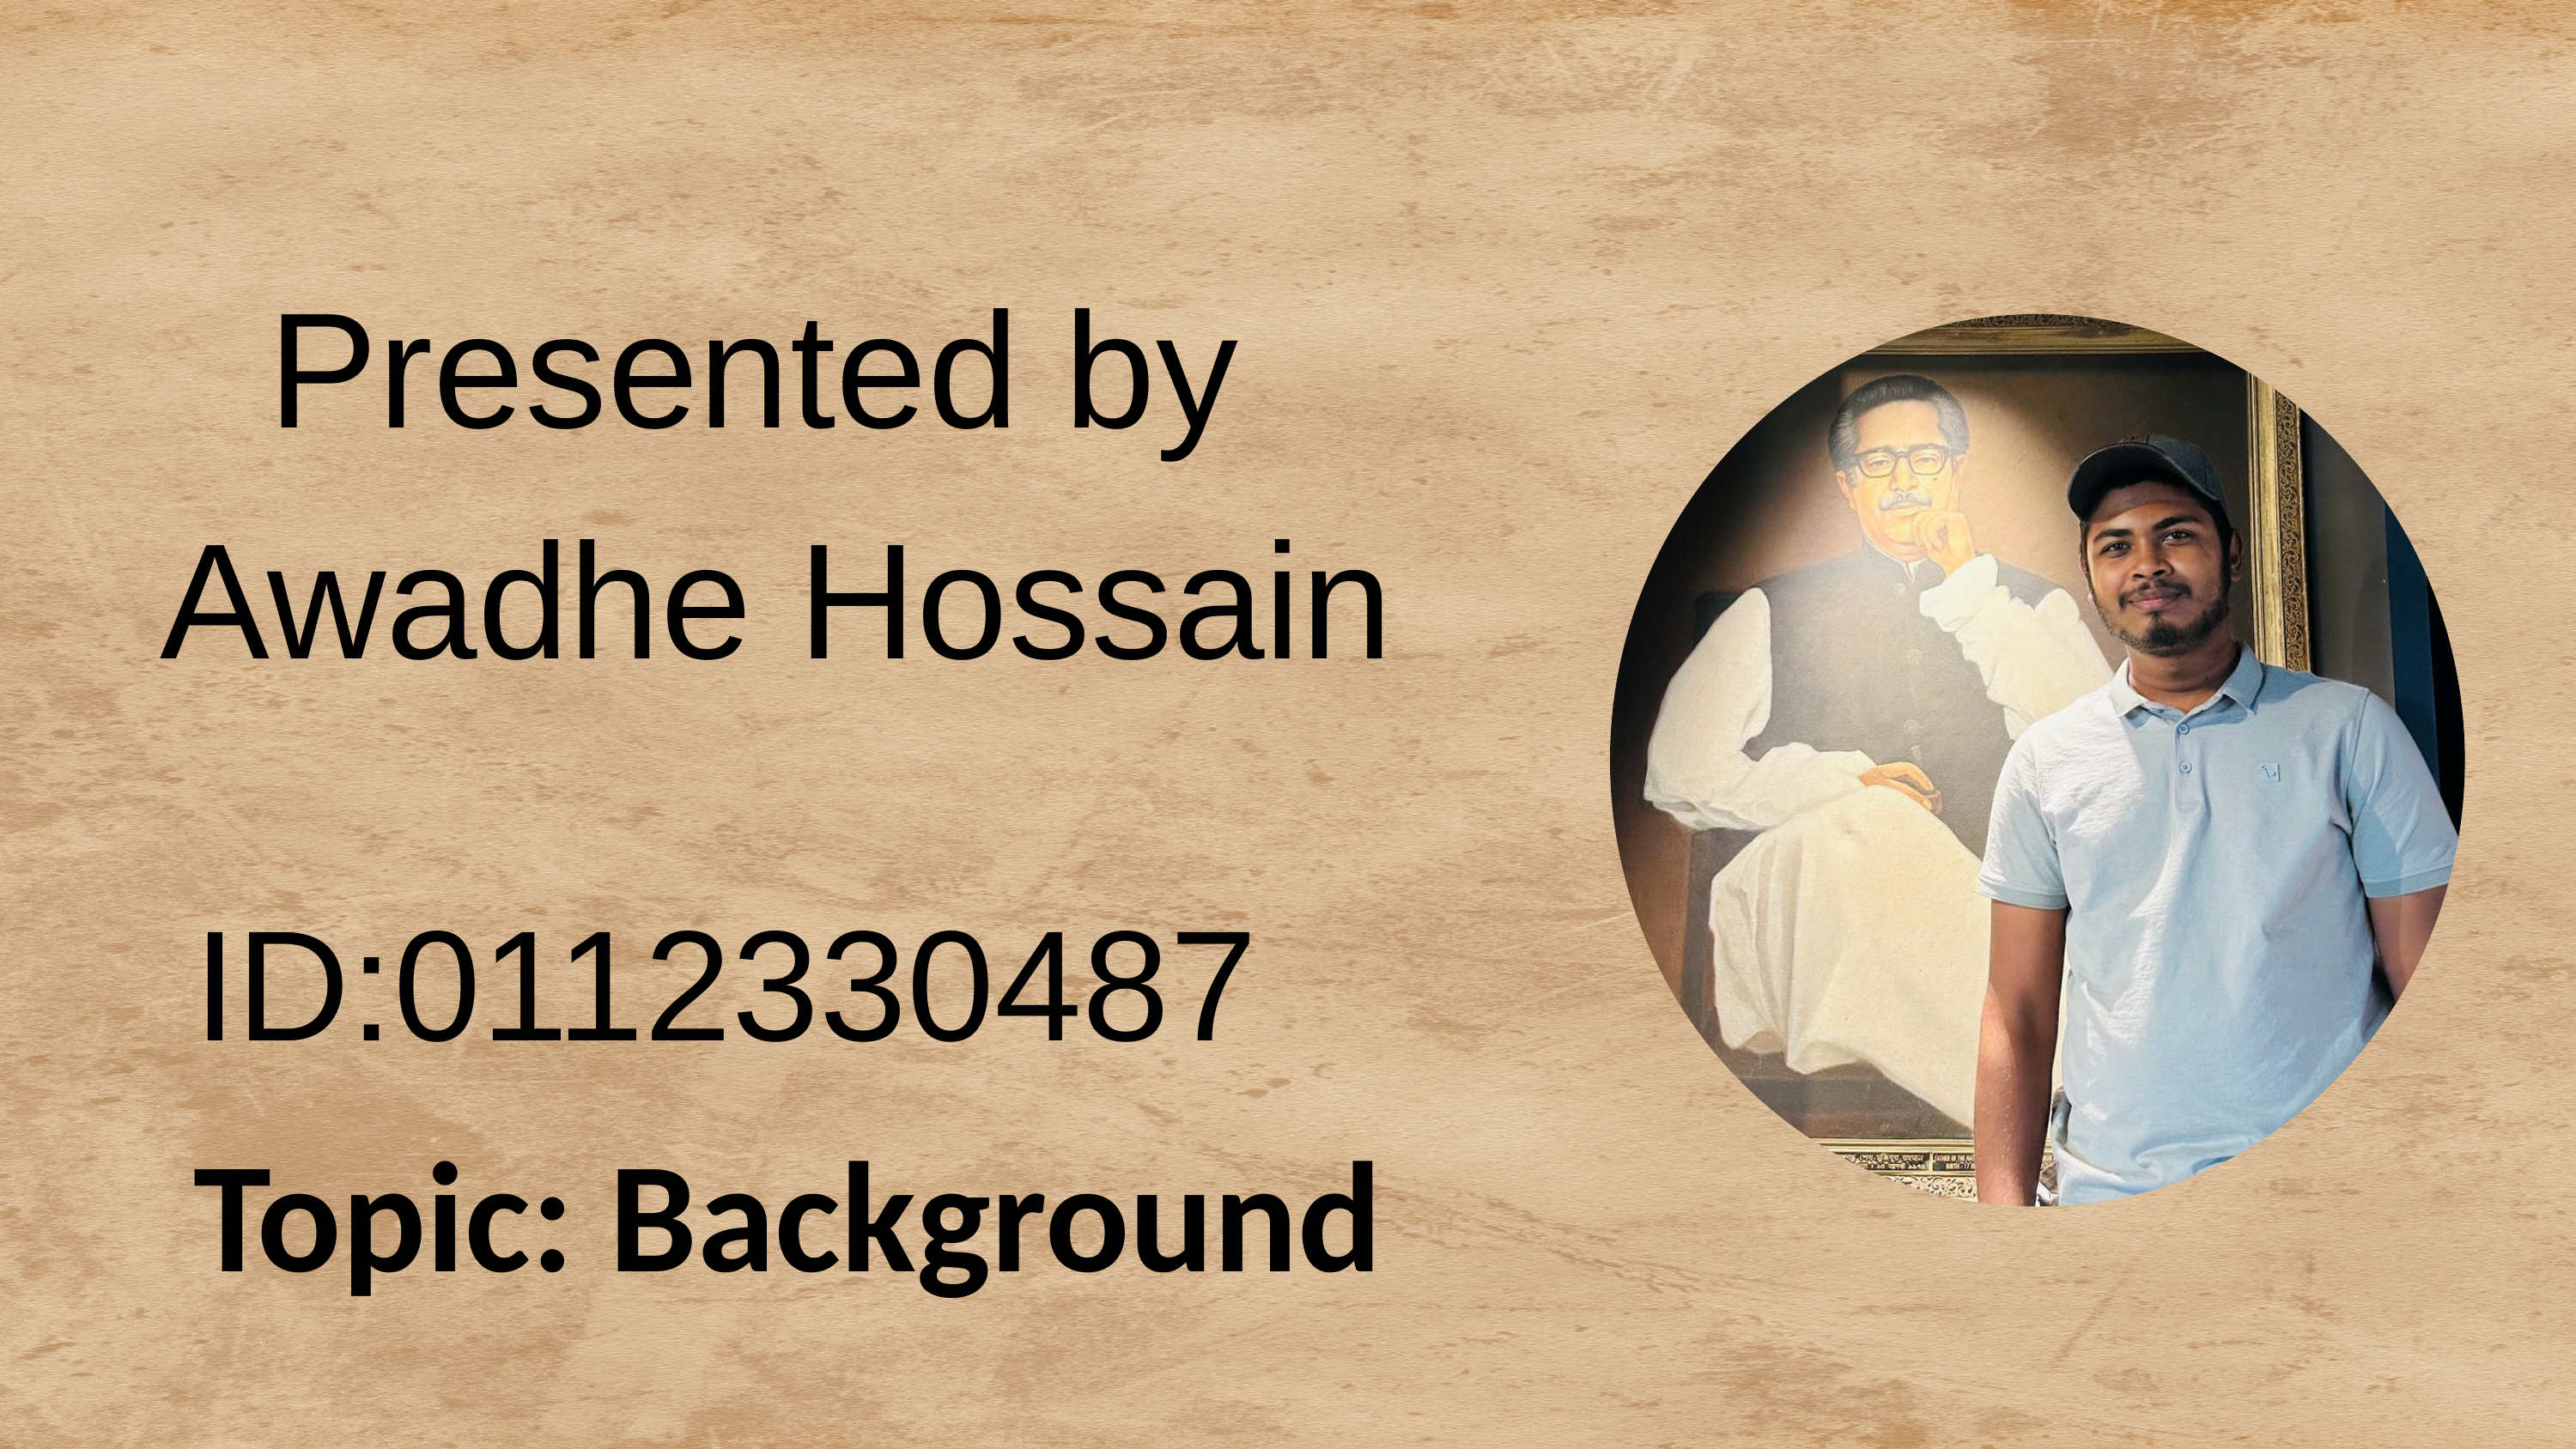

Presented by
Awadhe Hossain

ID:0112330487
Topic: Background